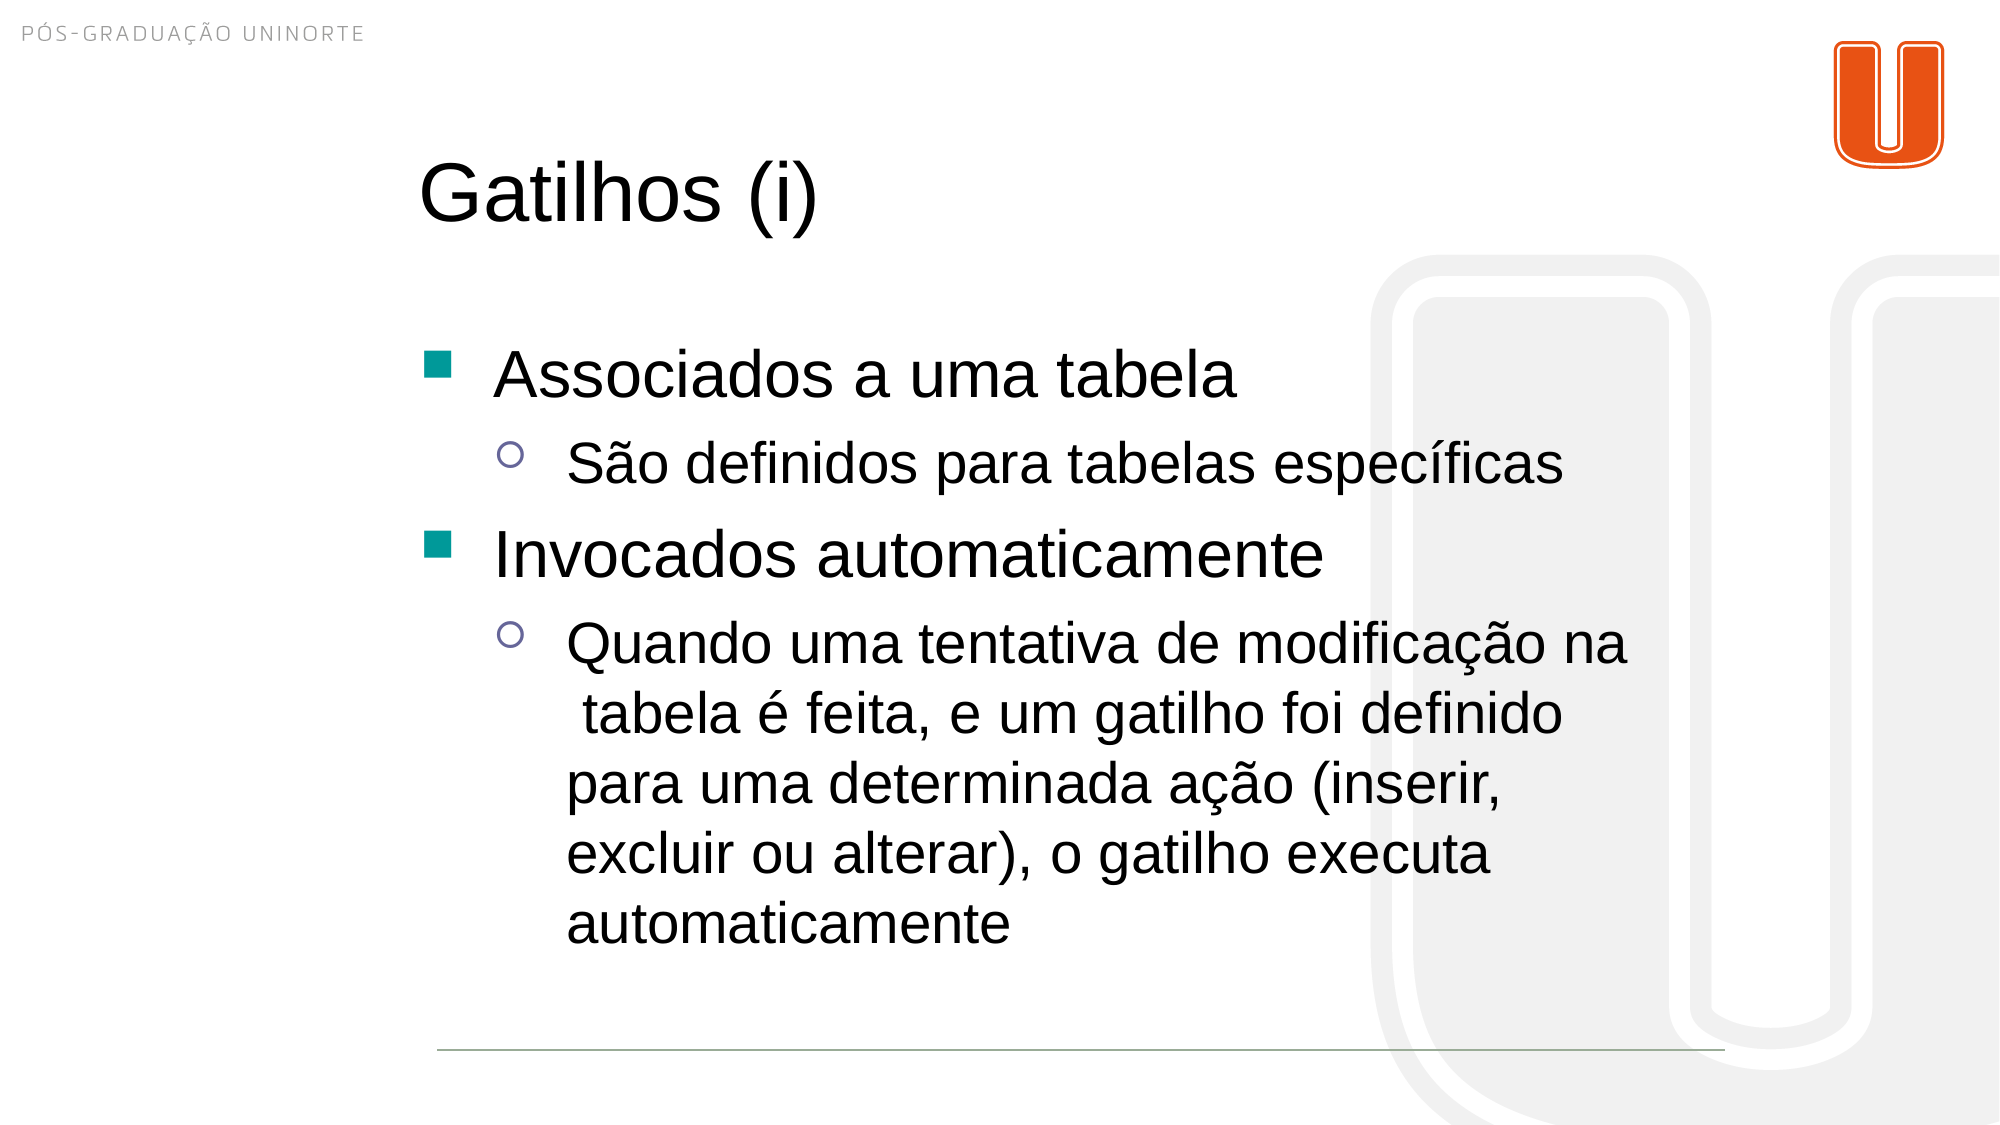

95/22
# Gatilhos (i)
Associados a uma tabela
São definidos para tabelas específicas
Invocados automaticamente
Quando uma tentativa de modificação na  tabela é feita, e um gatilho foi definido  para uma determinada ação (inserir,  excluir ou alterar), o gatilho executa  automaticamente